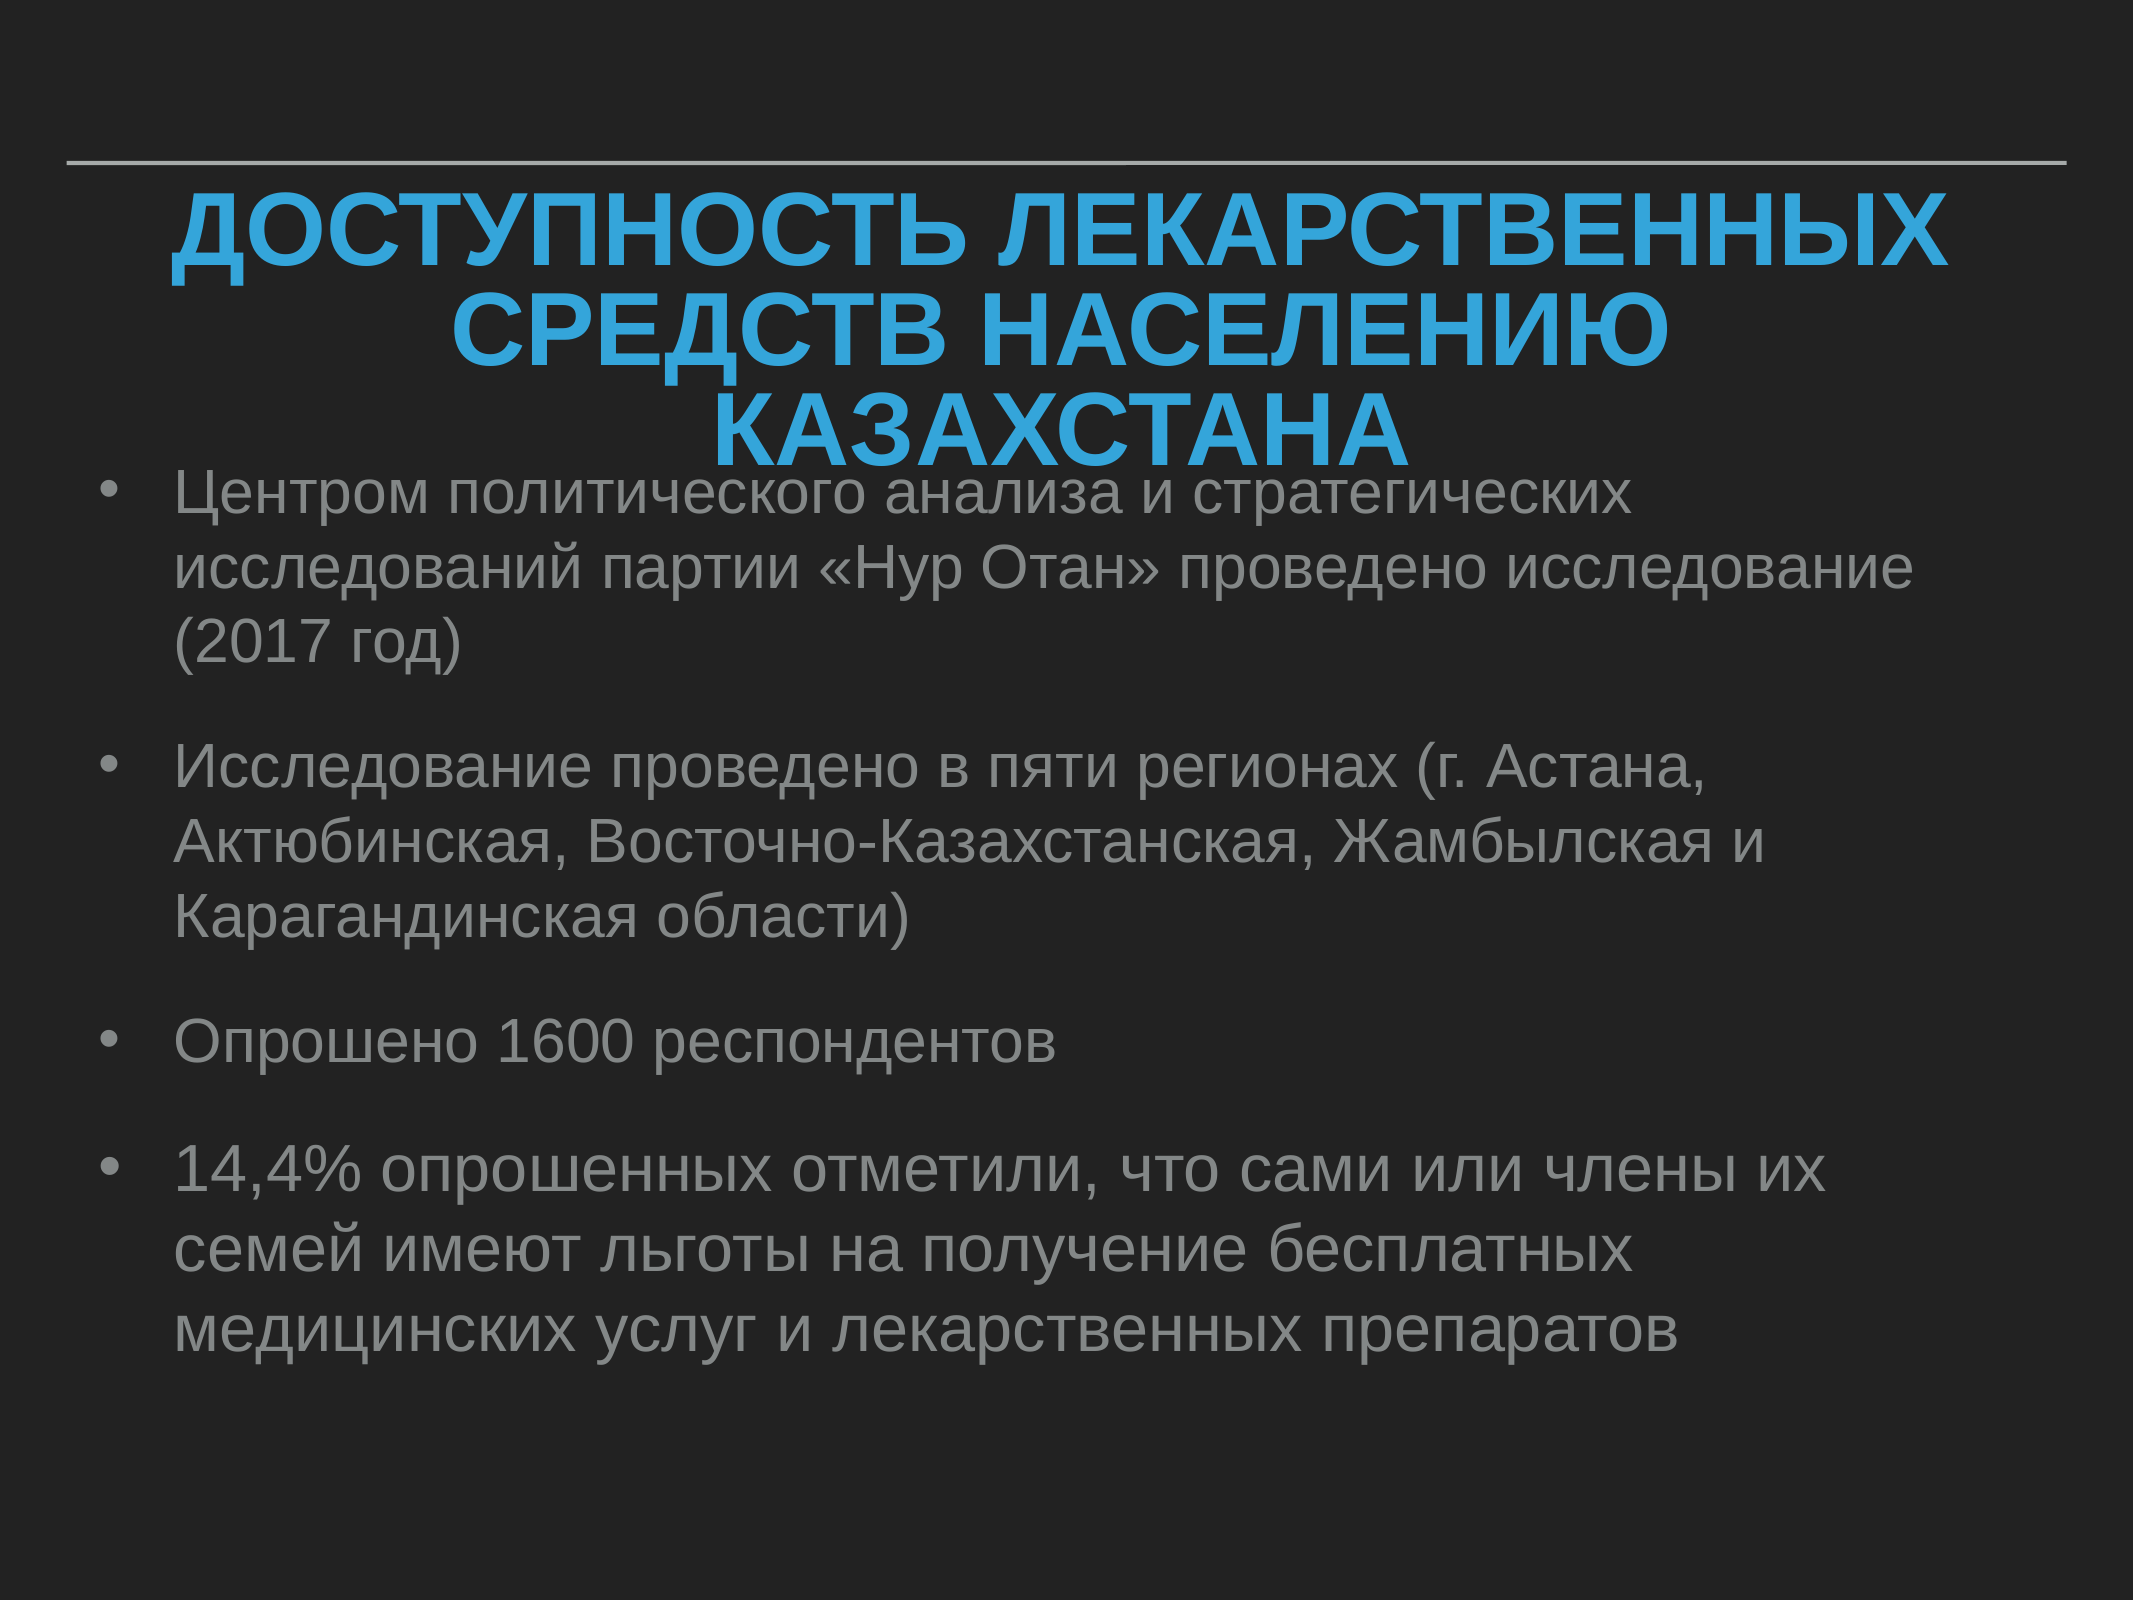

# Доступность лекарственных средств населению Казахстана
Центром политического анализа и стратегических исследований партии «Нур Отан» проведено исследование (2017 год)
Исследование проведено в пяти регионах (г. Астана, Актюбинская, Восточно-Казахстанская, Жамбылская и Карагандинская области)
Опрошено 1600 респондентов
14,4% опрошенных отметили, что сами или члены их семей имеют льготы на получение бесплатных медицинских услуг и лекарственных препаратов